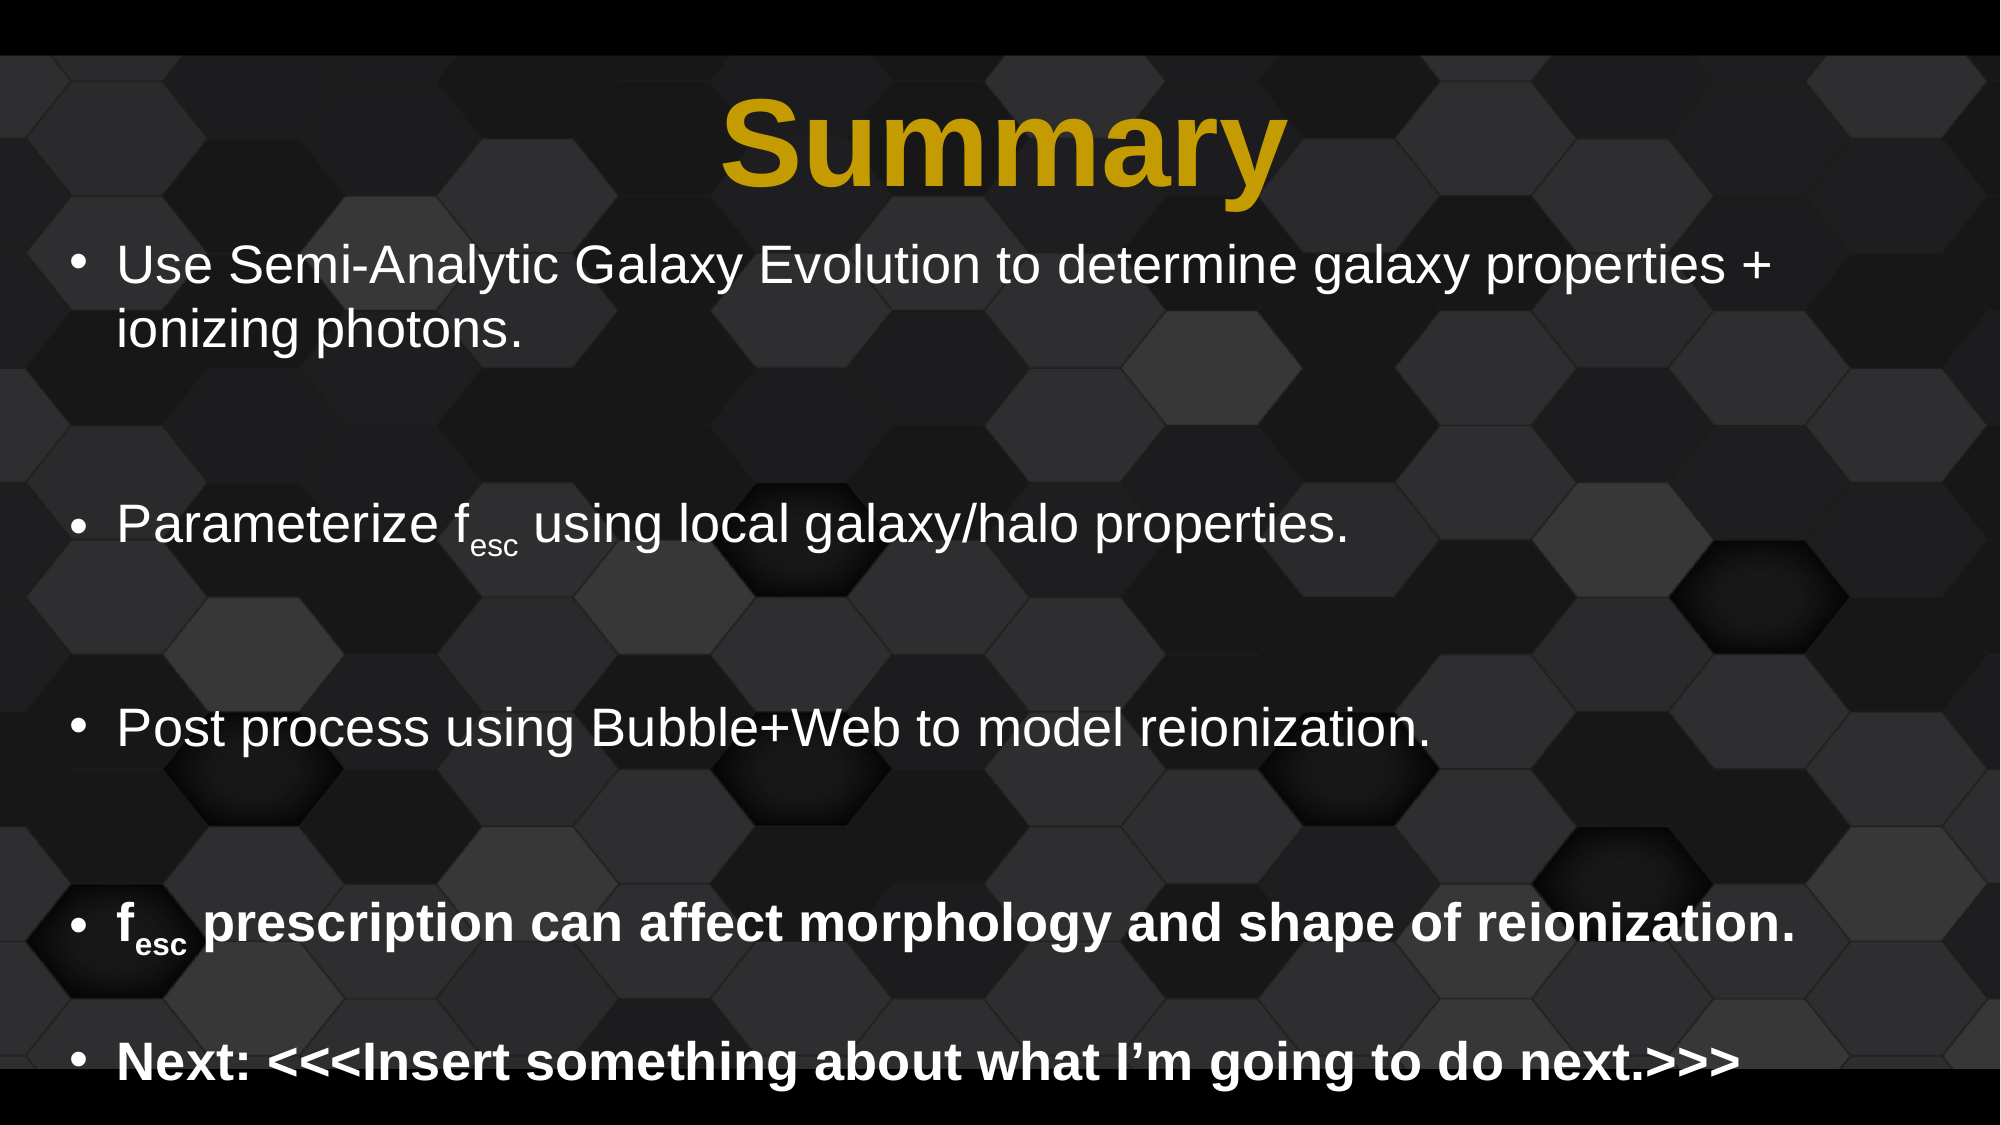

# Summary
Use Semi-Analytic Galaxy Evolution to determine galaxy properties + ionizing photons.

Parameterize fesc using local galaxy/halo properties.

Post process using Bubble+Web to model reionization.

fesc prescription can affect morphology and shape of reionization.

Next: <<<Insert something about what I’m going to do next.>>>